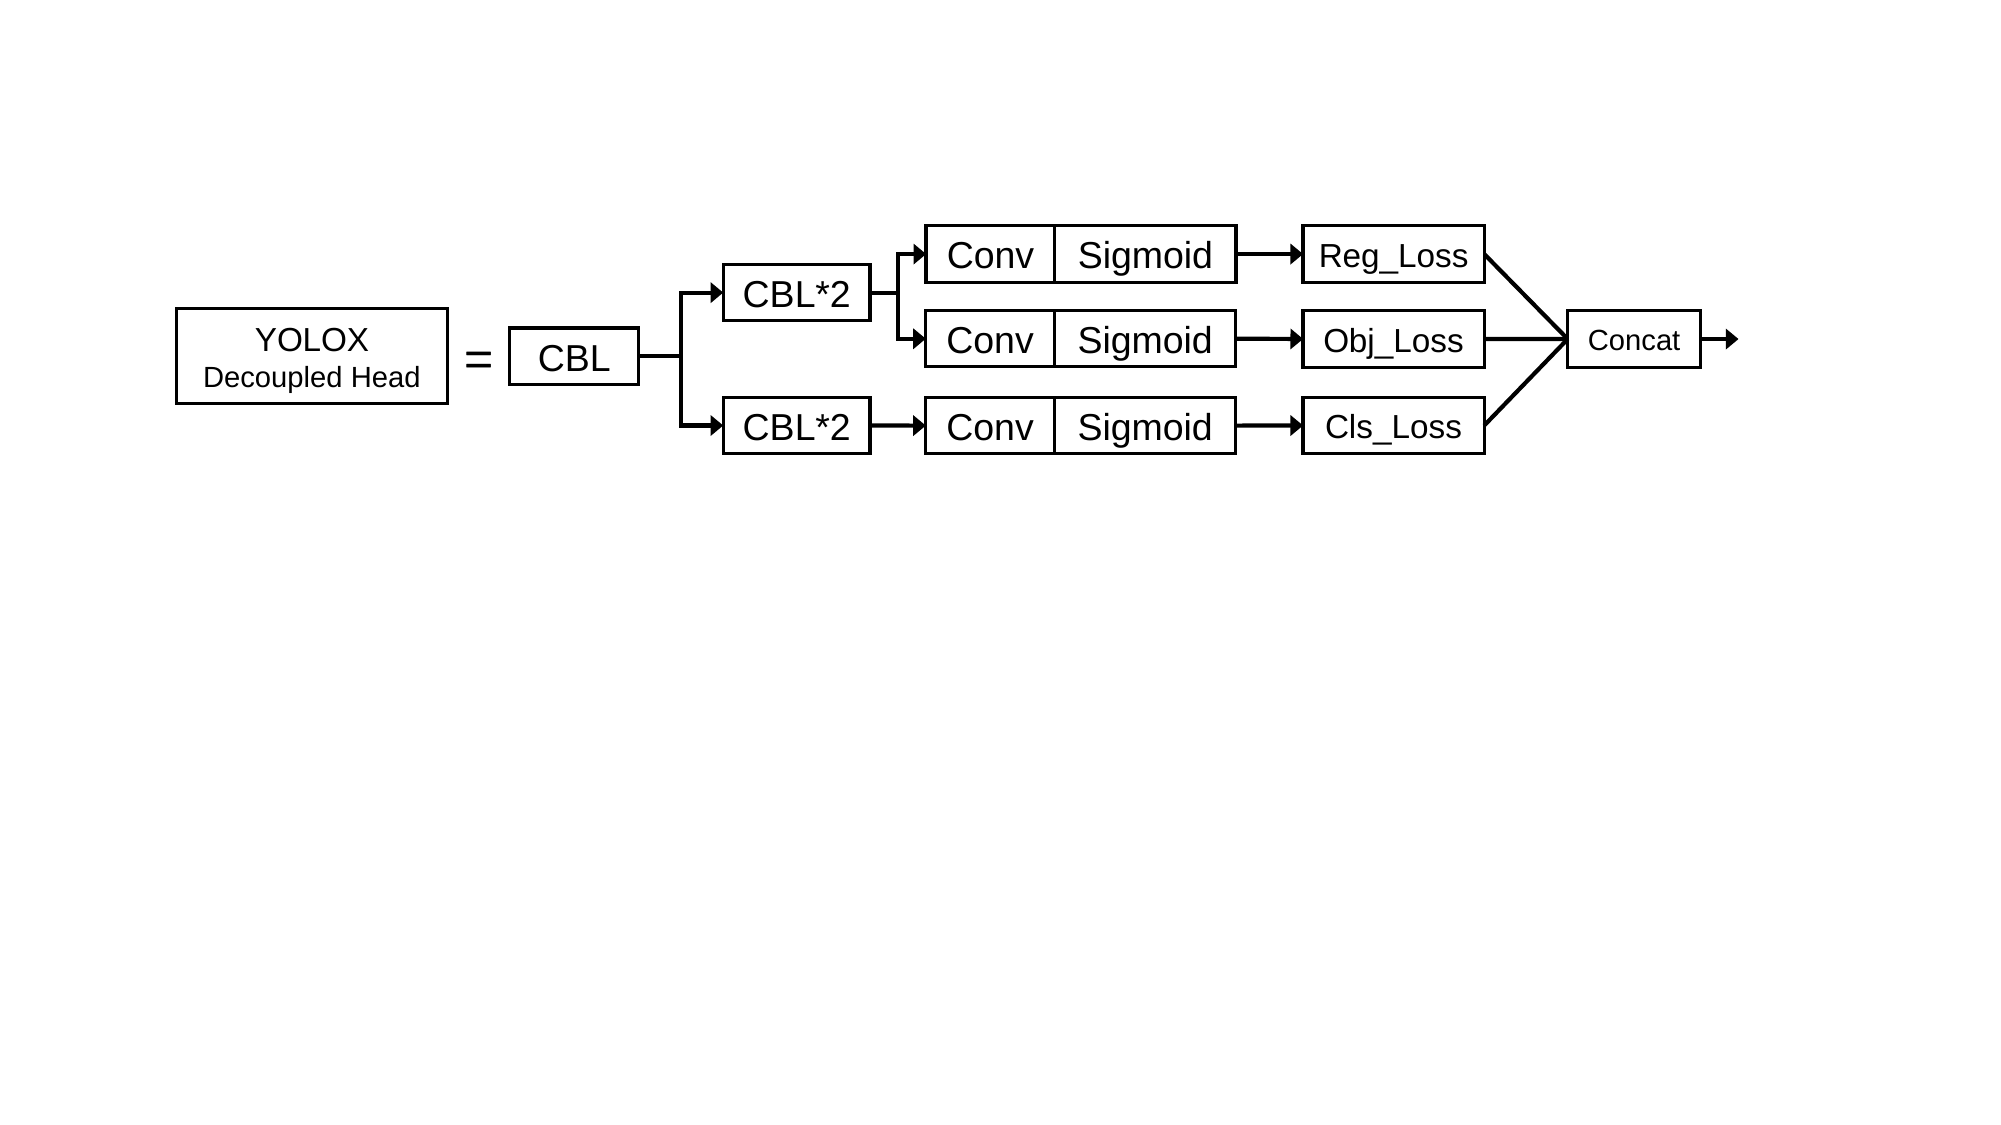

Sigmoid
Conv
Reg_Loss
CBL*2
Sigmoid
Conv
Obj_Loss
Concat
CBL
CBL*2
Cls_Loss
Sigmoid
Conv
YOLOX
Decoupled Head
=